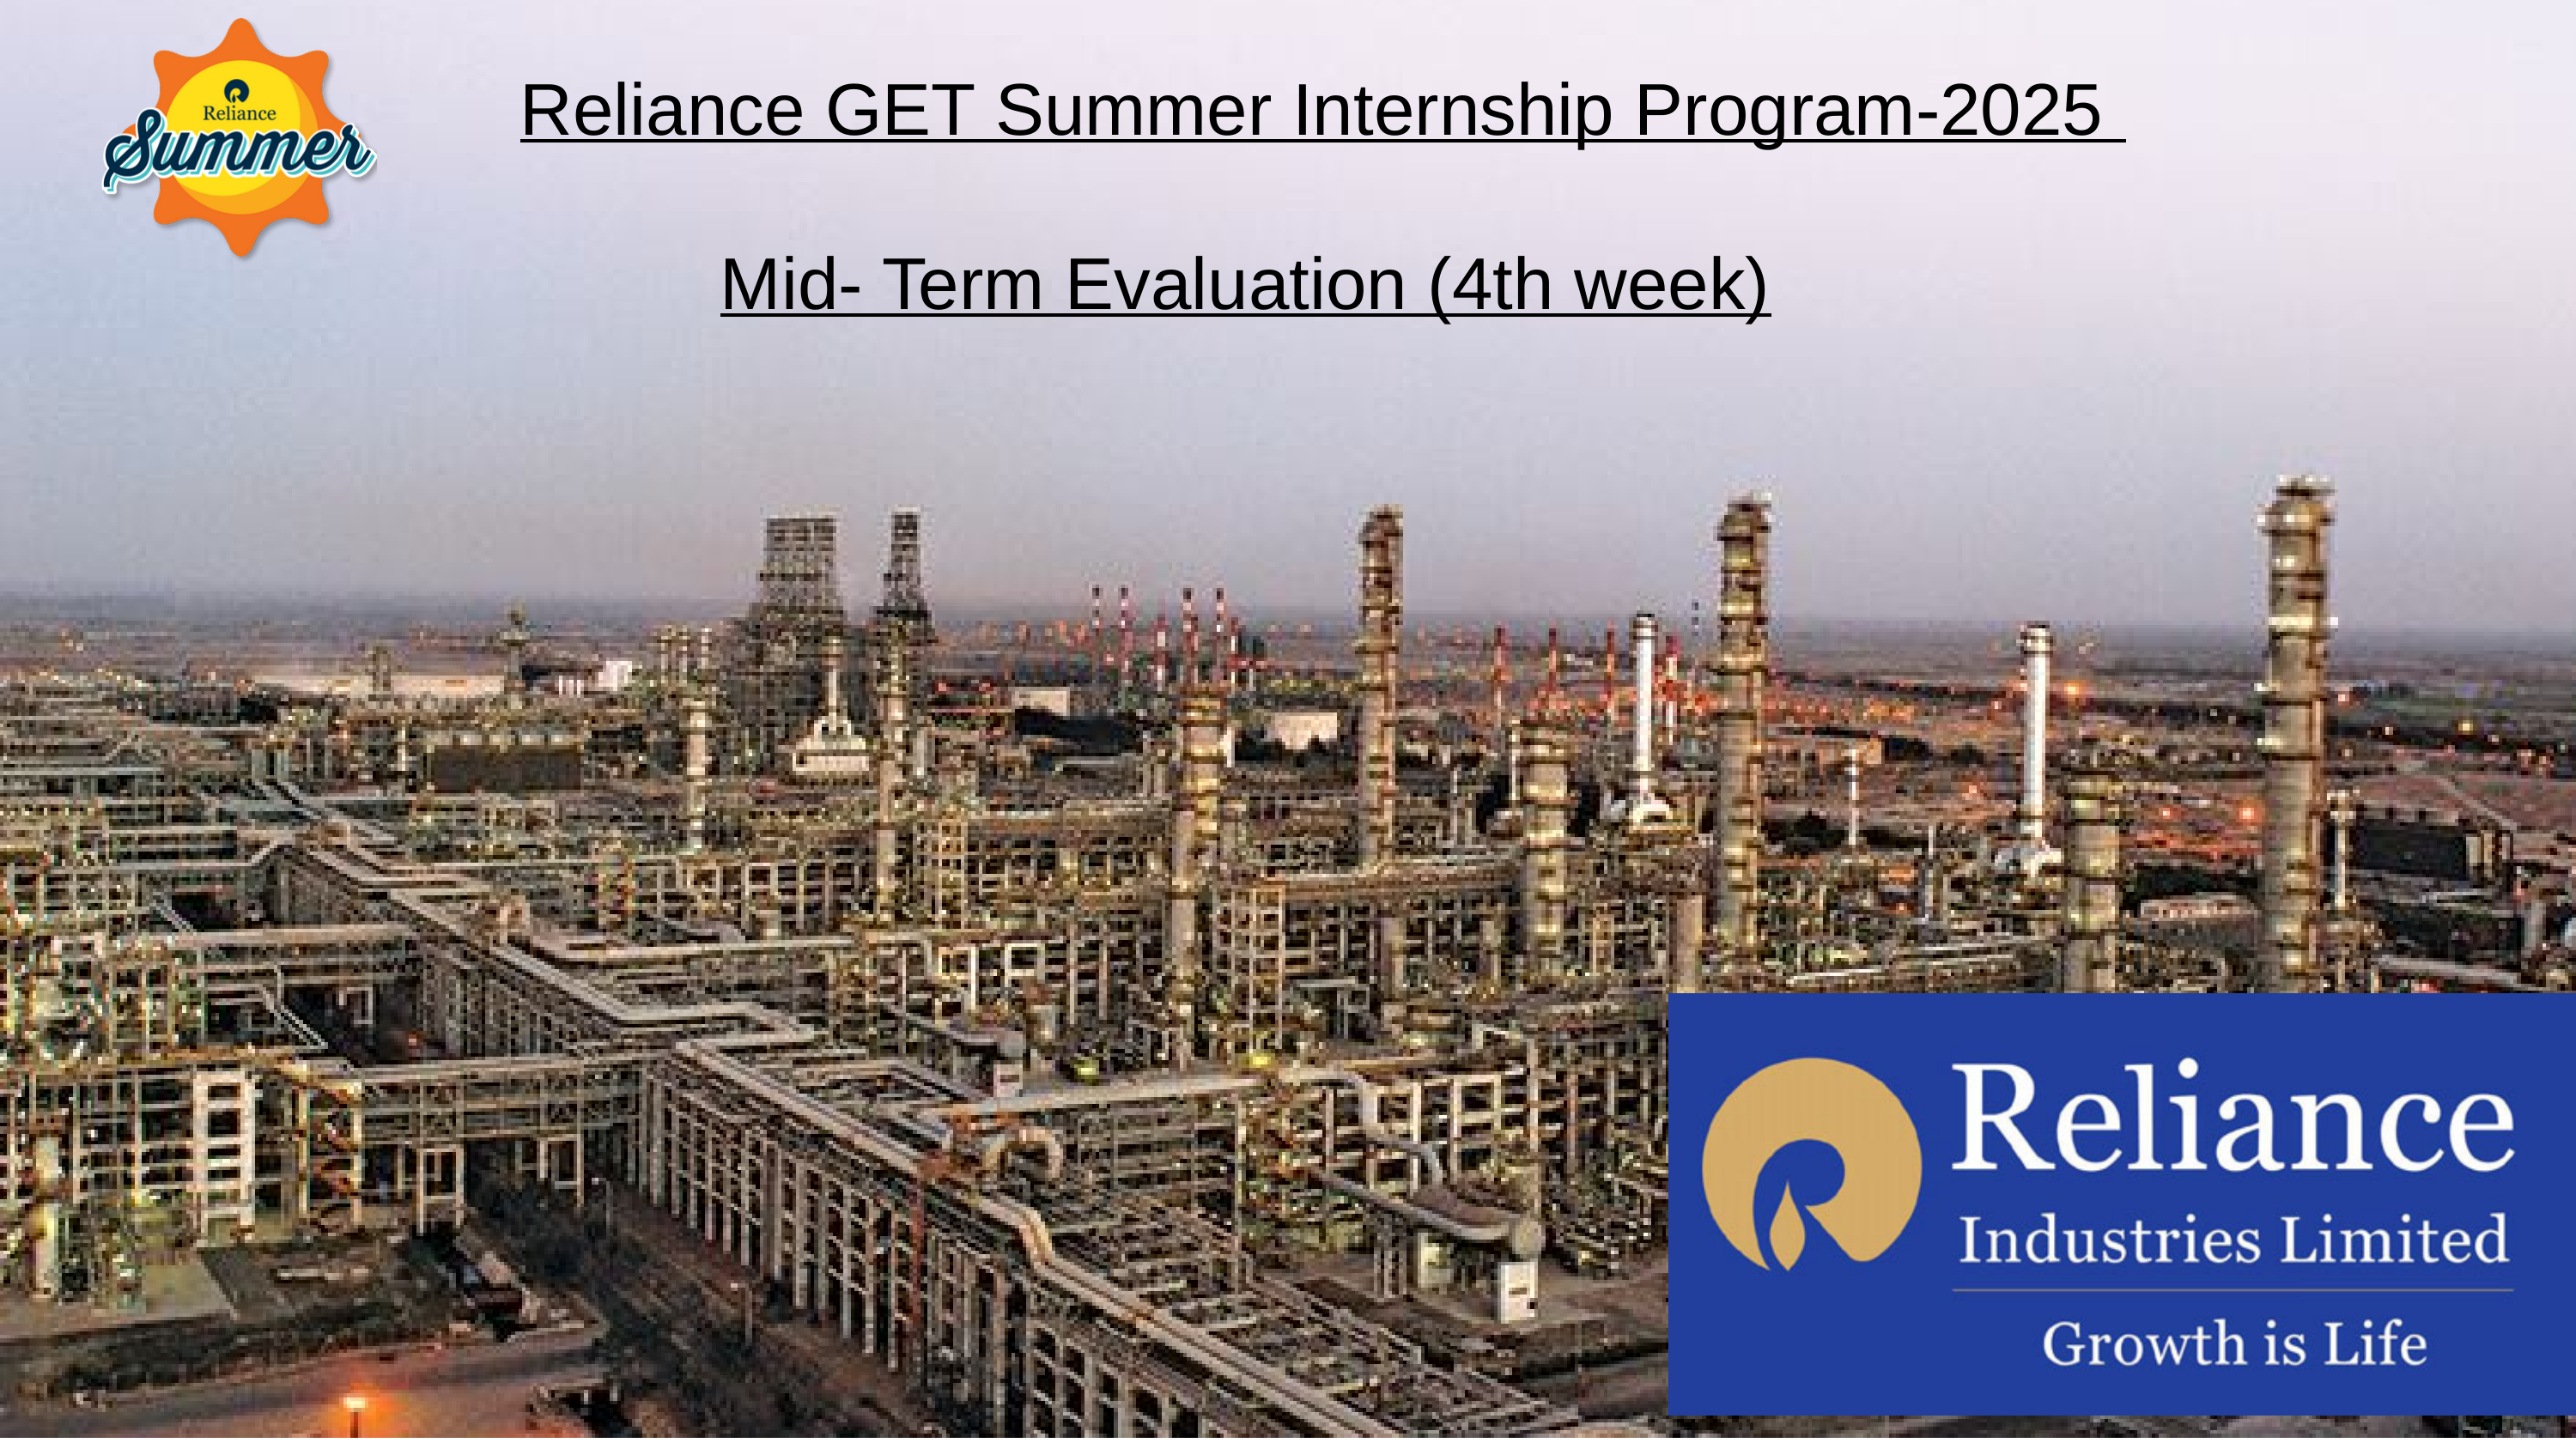

Reliance GET Summer Internship Program-2025
Mid- Term Evaluation (4th week)